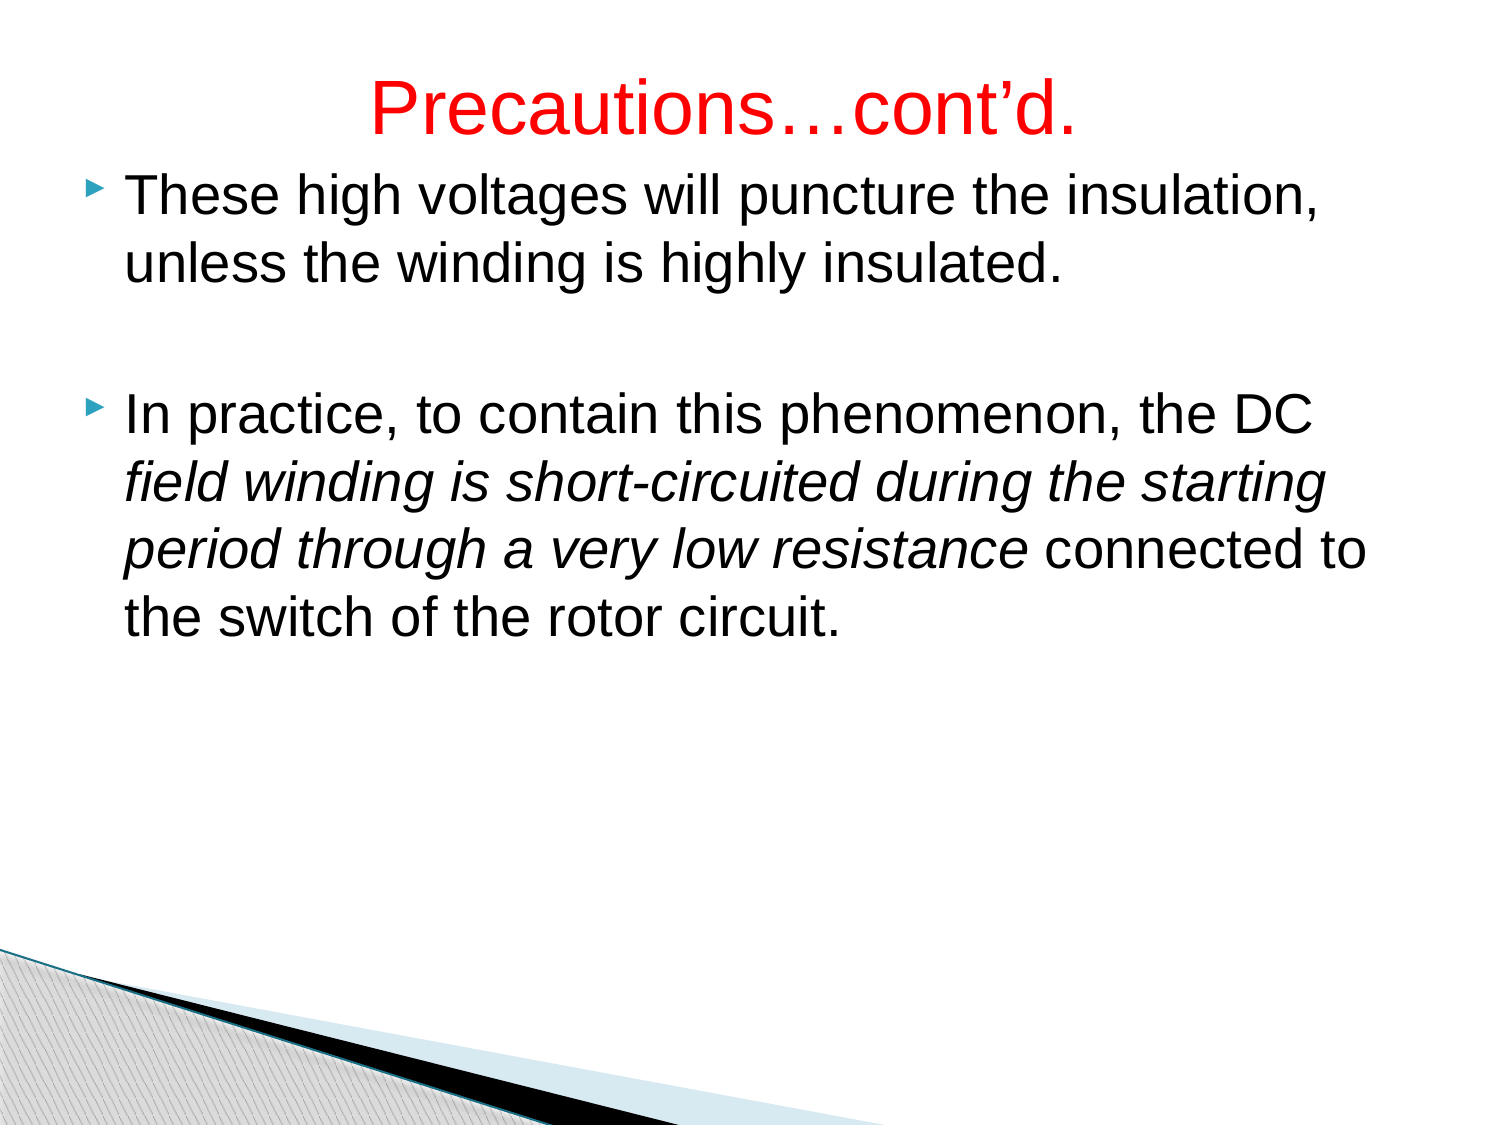

Precautions…cont’d.
These high voltages will puncture the insulation, unless the winding is highly insulated.

In practice, to contain this phenomenon, the DC field winding is short-circuited during the starting period through a very low resistance connected to the switch of the rotor circuit.